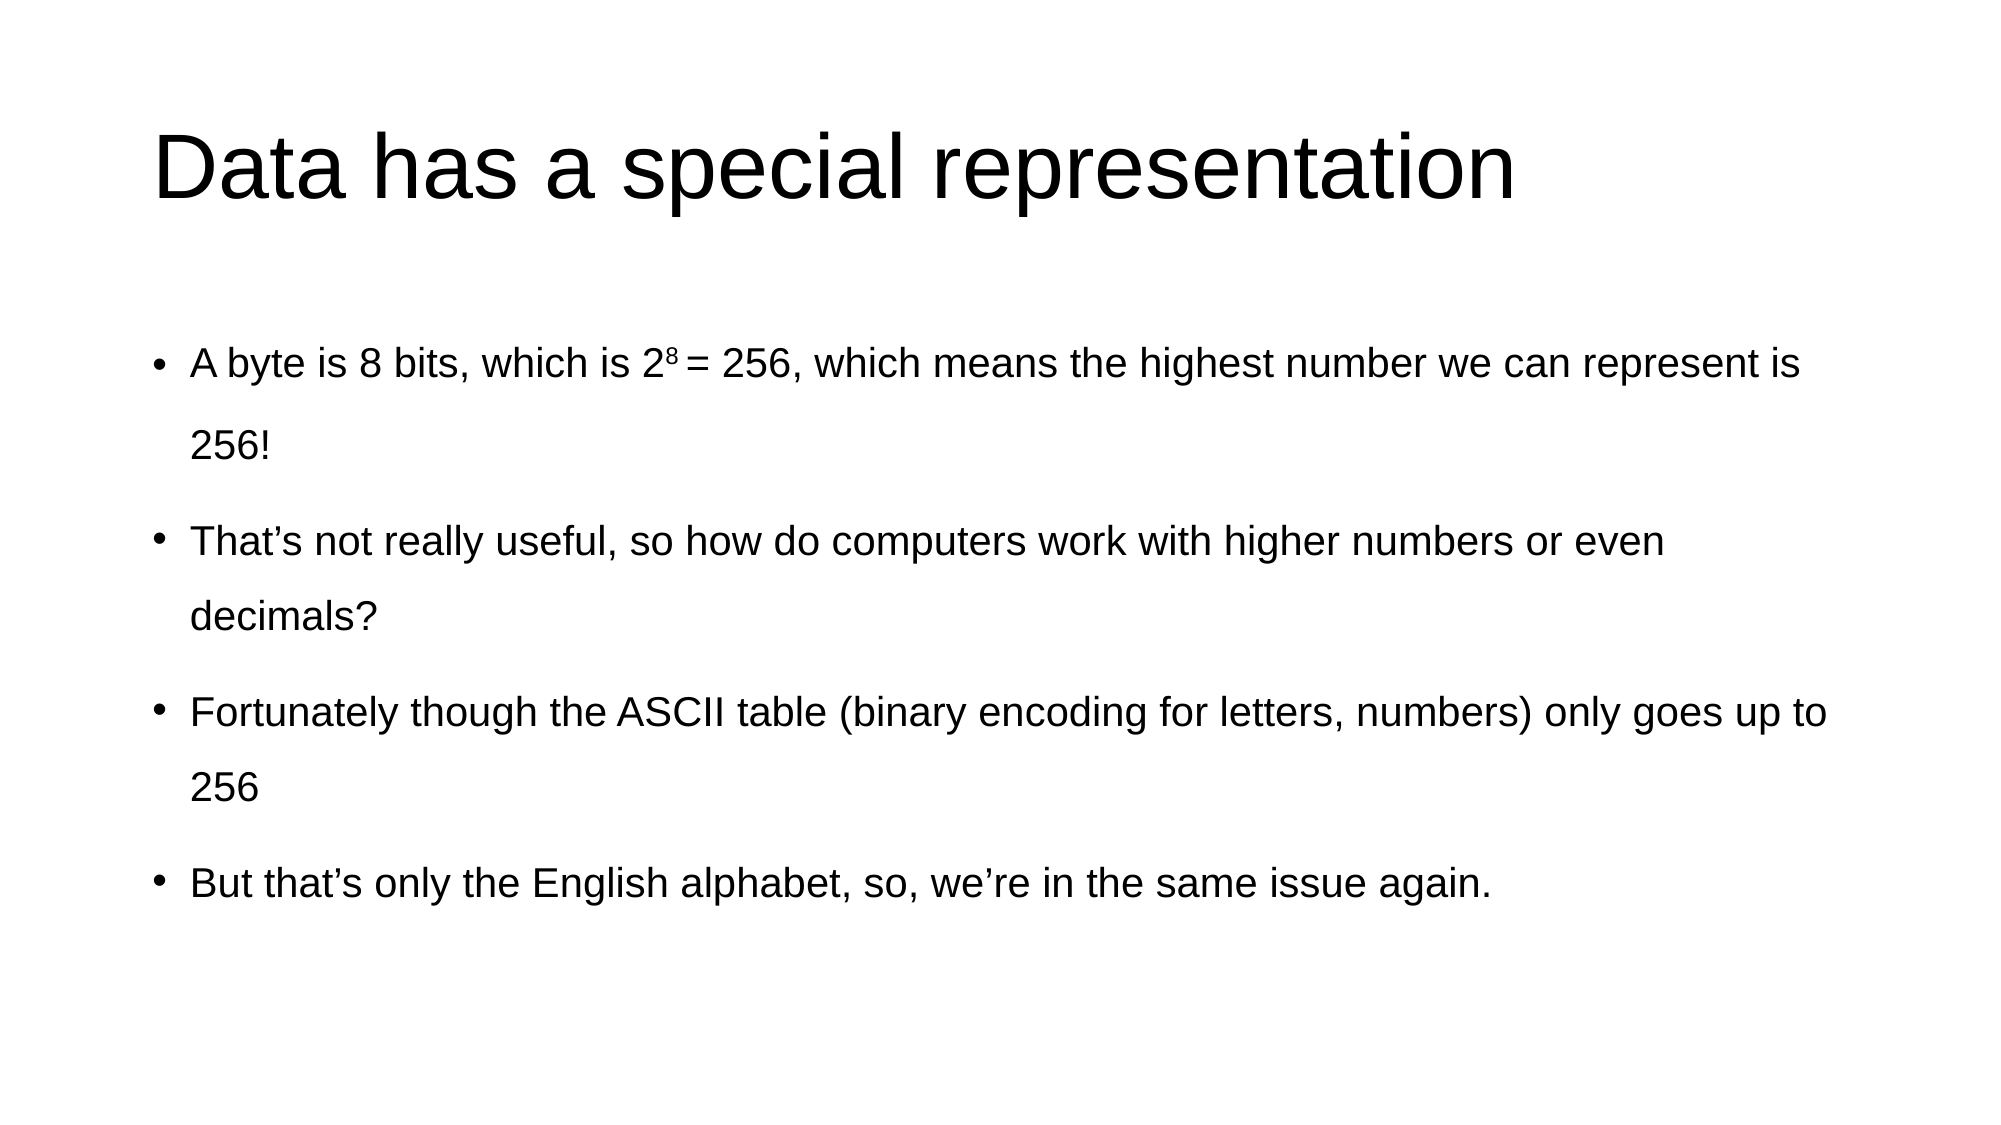

# Data has a special representation
A byte is 8 bits, which is 28 = 256, which means the highest number we can represent is 256!
That’s not really useful, so how do computers work with higher numbers or even decimals?
Fortunately though the ASCII table (binary encoding for letters, numbers) only goes up to 256
But that’s only the English alphabet, so, we’re in the same issue again.